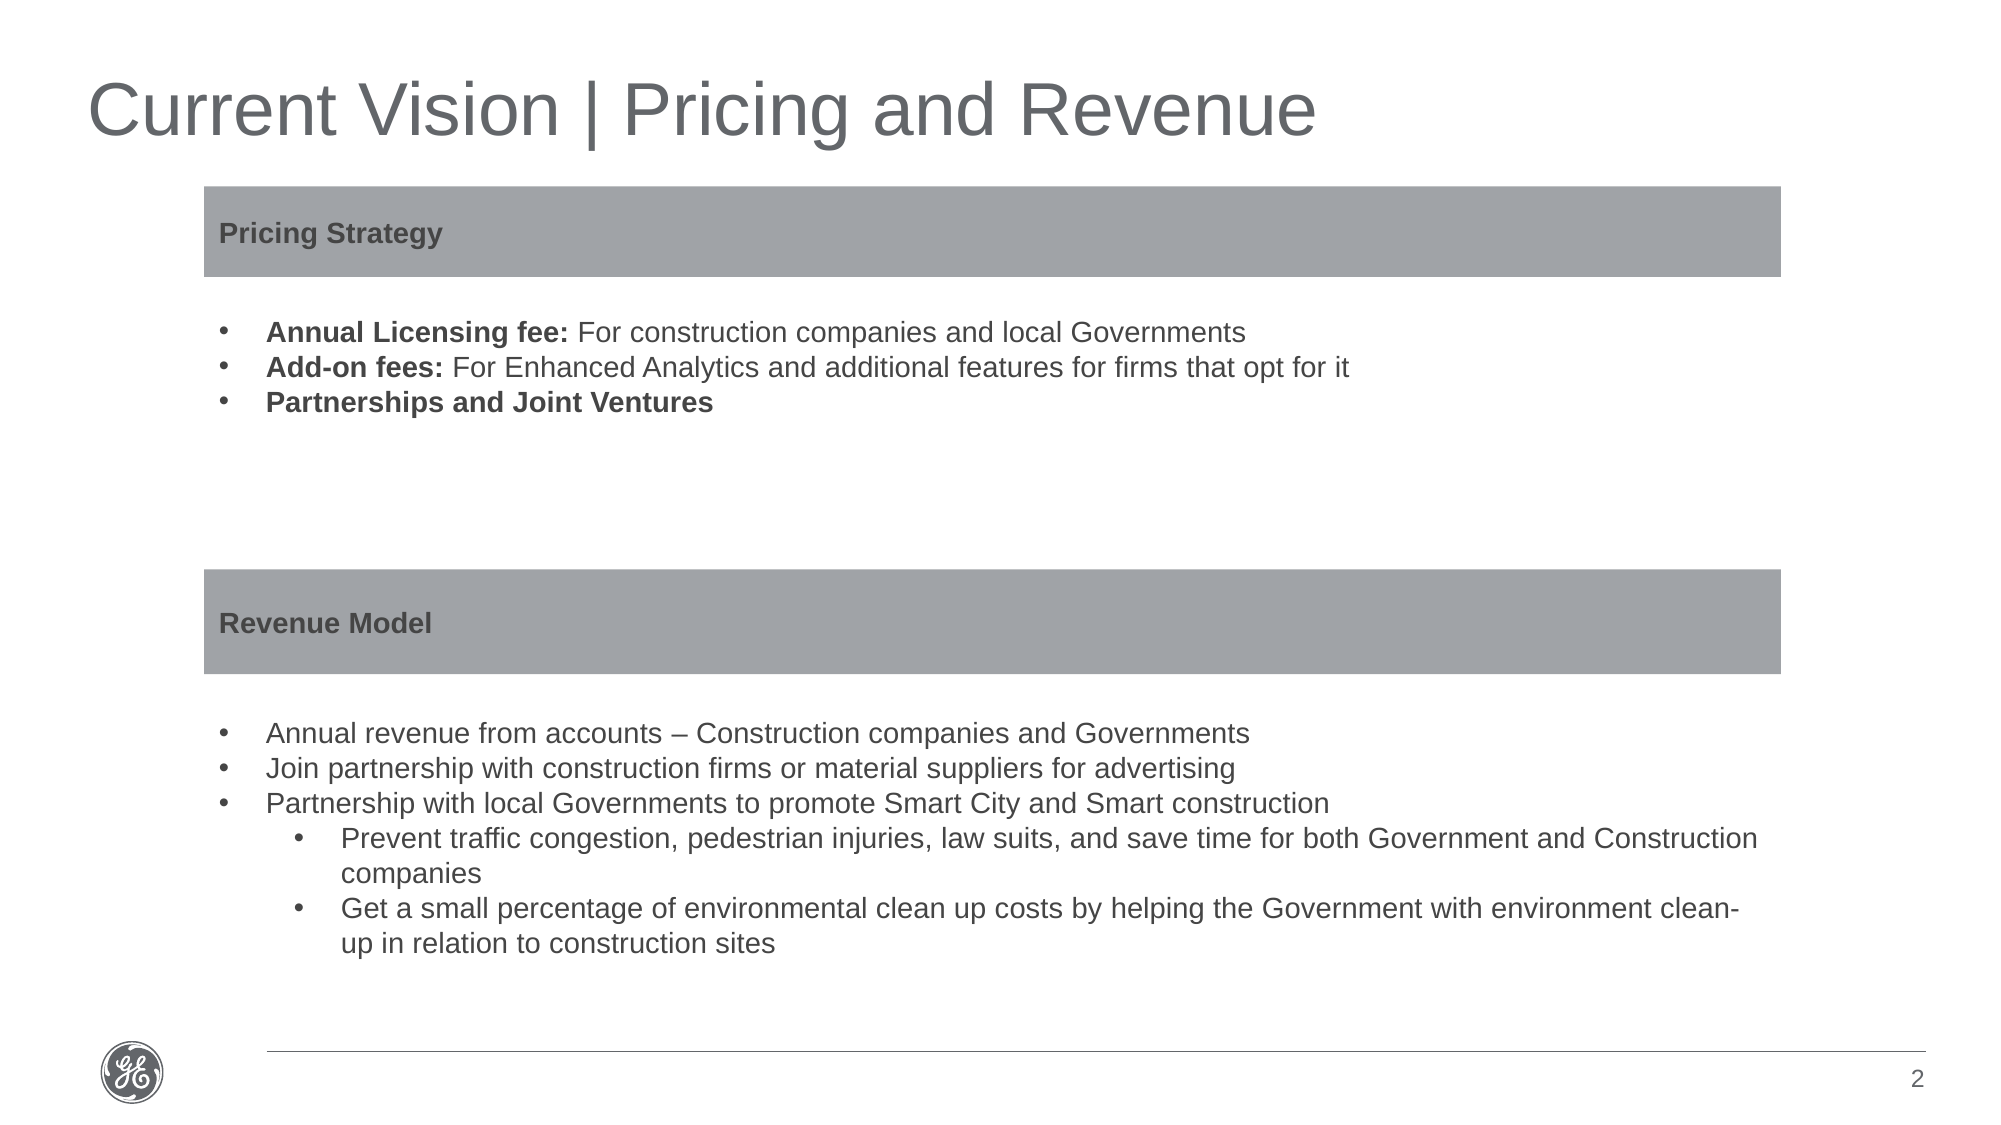

# Current Vision | Pricing and Revenue
Pricing Strategy
Annual Licensing fee: For construction companies and local Governments
Add-on fees: For Enhanced Analytics and additional features for firms that opt for it
Partnerships and Joint Ventures
Revenue Model
Annual revenue from accounts – Construction companies and Governments
Join partnership with construction firms or material suppliers for advertising
Partnership with local Governments to promote Smart City and Smart construction
Prevent traffic congestion, pedestrian injuries, law suits, and save time for both Government and Construction companies
Get a small percentage of environmental clean up costs by helping the Government with environment clean-up in relation to construction sites
2